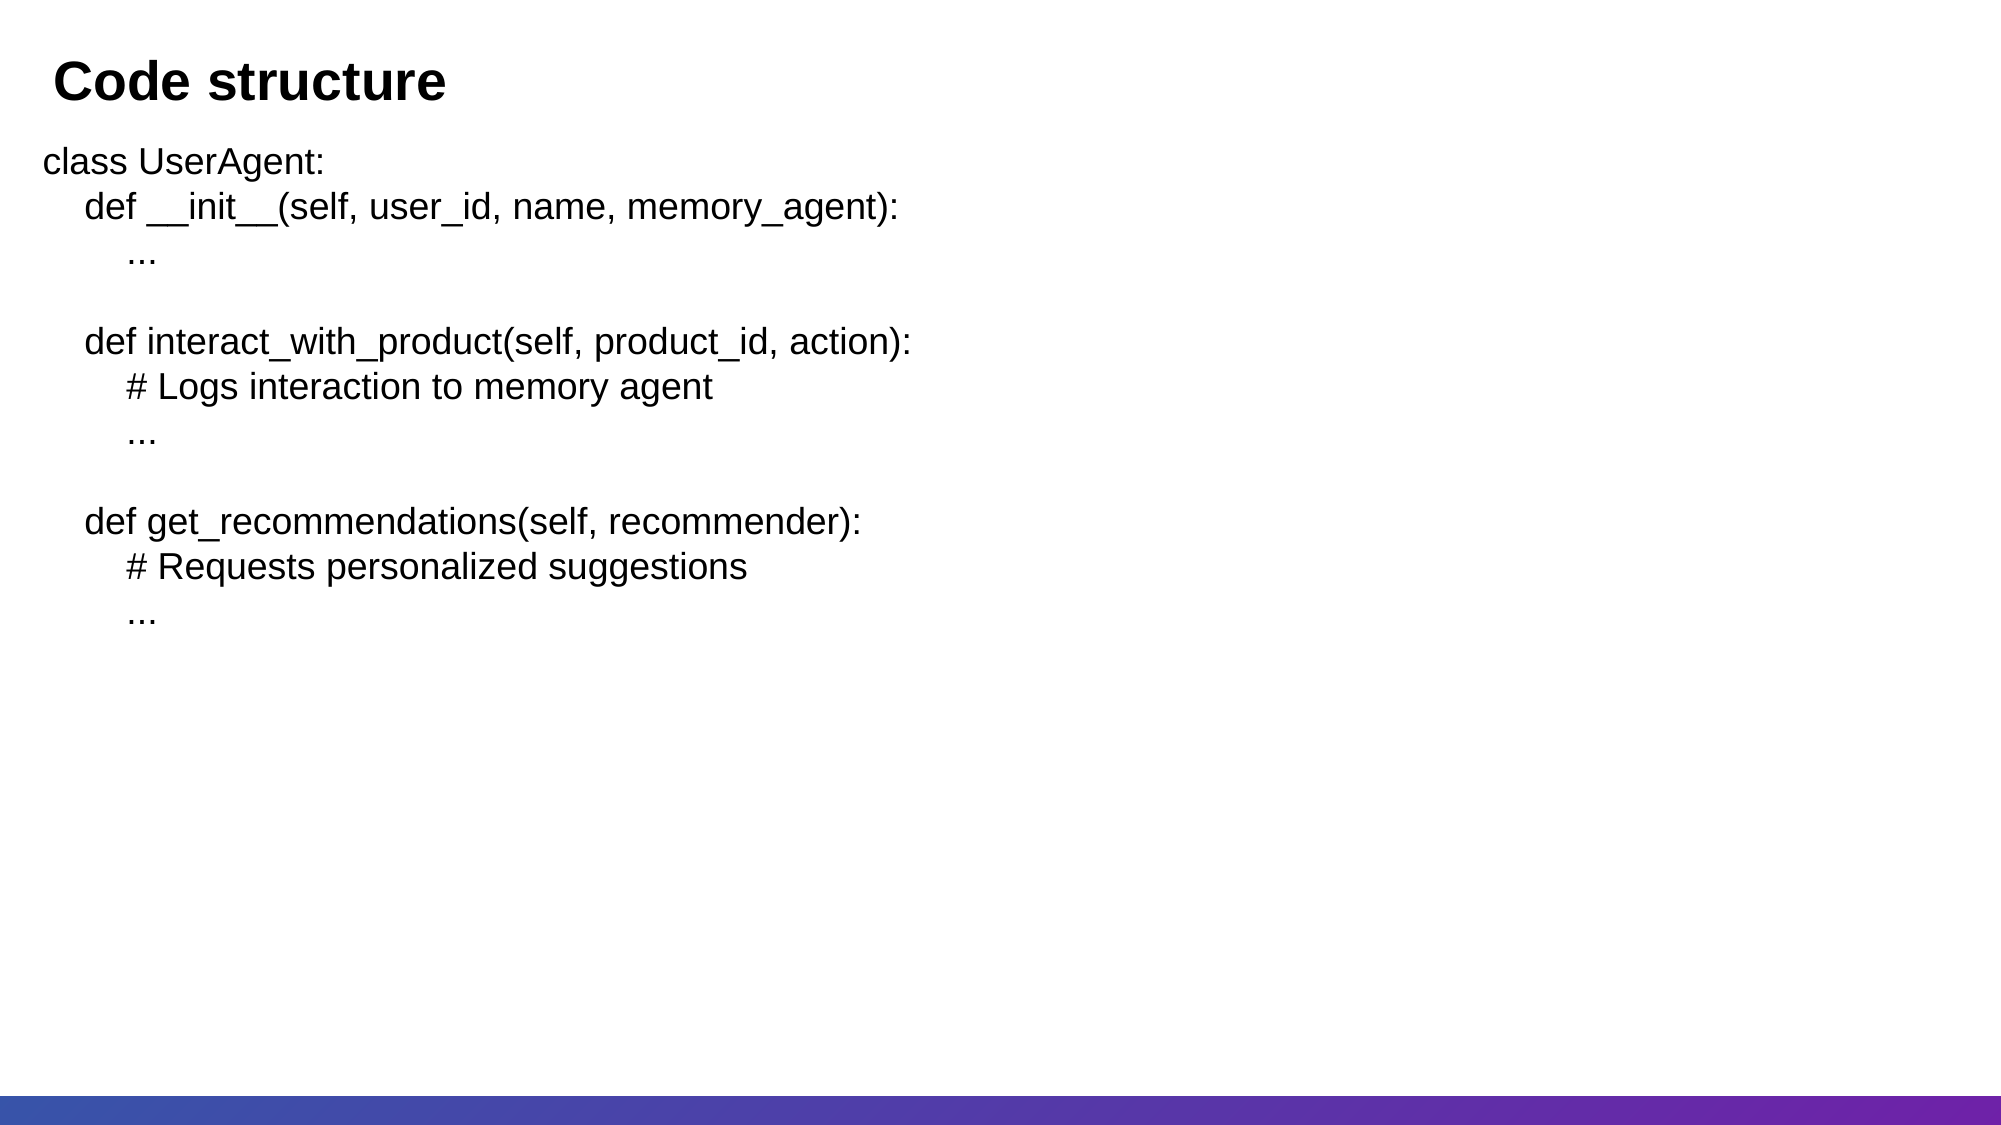

Code structure

class UserAgent:
    def __init__(self, user_id, name, memory_agent):
        ...

    def interact_with_product(self, product_id, action):
        # Logs interaction to memory agent
        ...

    def get_recommendations(self, recommender):
        # Requests personalized suggestions
        ...